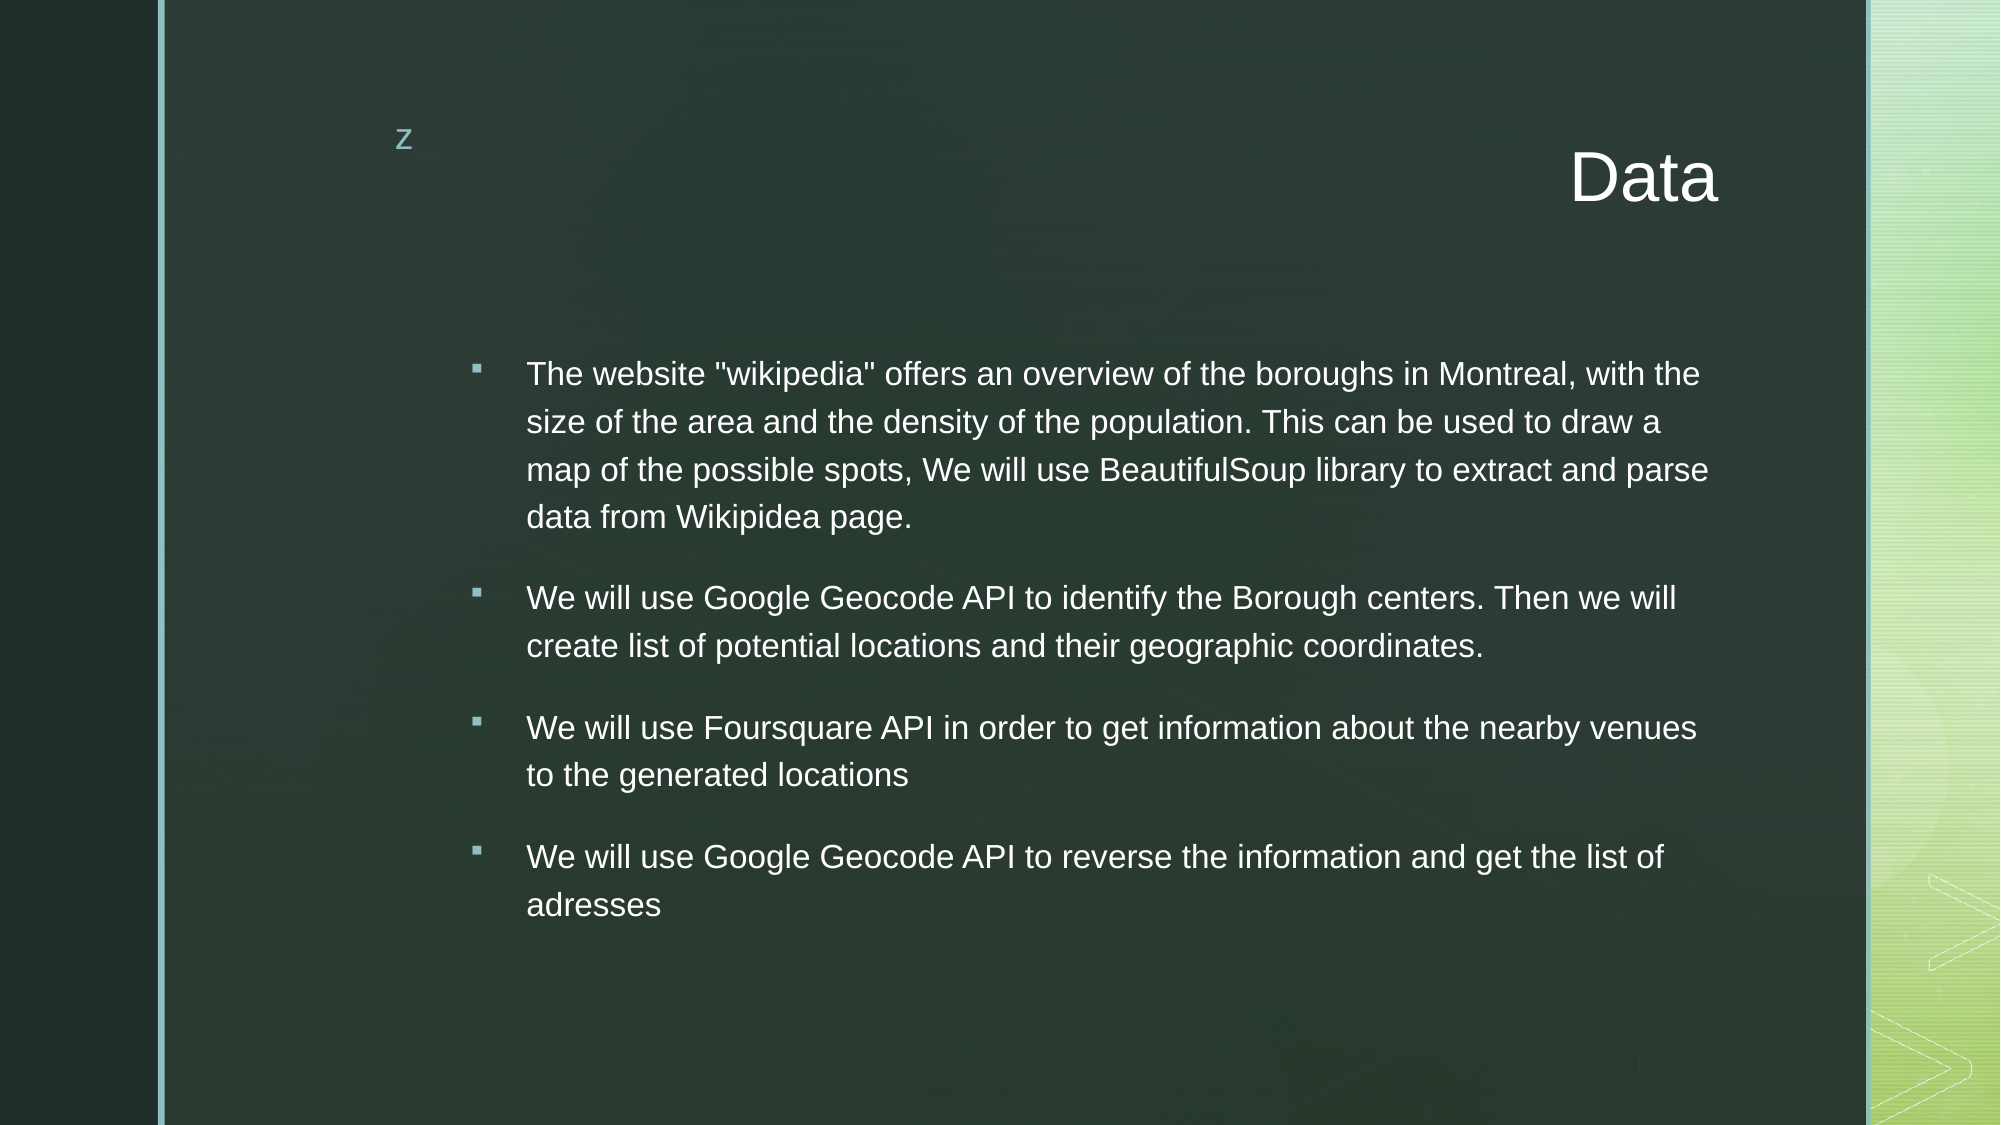

# Data
The website "wikipedia" offers an overview of the boroughs in Montreal, with the size of the area and the density of the population. This can be used to draw a map of the possible spots, We will use BeautifulSoup library to extract and parse data from Wikipidea page.
We will use Google Geocode API to identify the Borough centers. Then we will create list of potential locations and their geographic coordinates.
We will use Foursquare API in order to get information about the nearby venues to the generated locations
We will use Google Geocode API to reverse the information and get the list of adresses